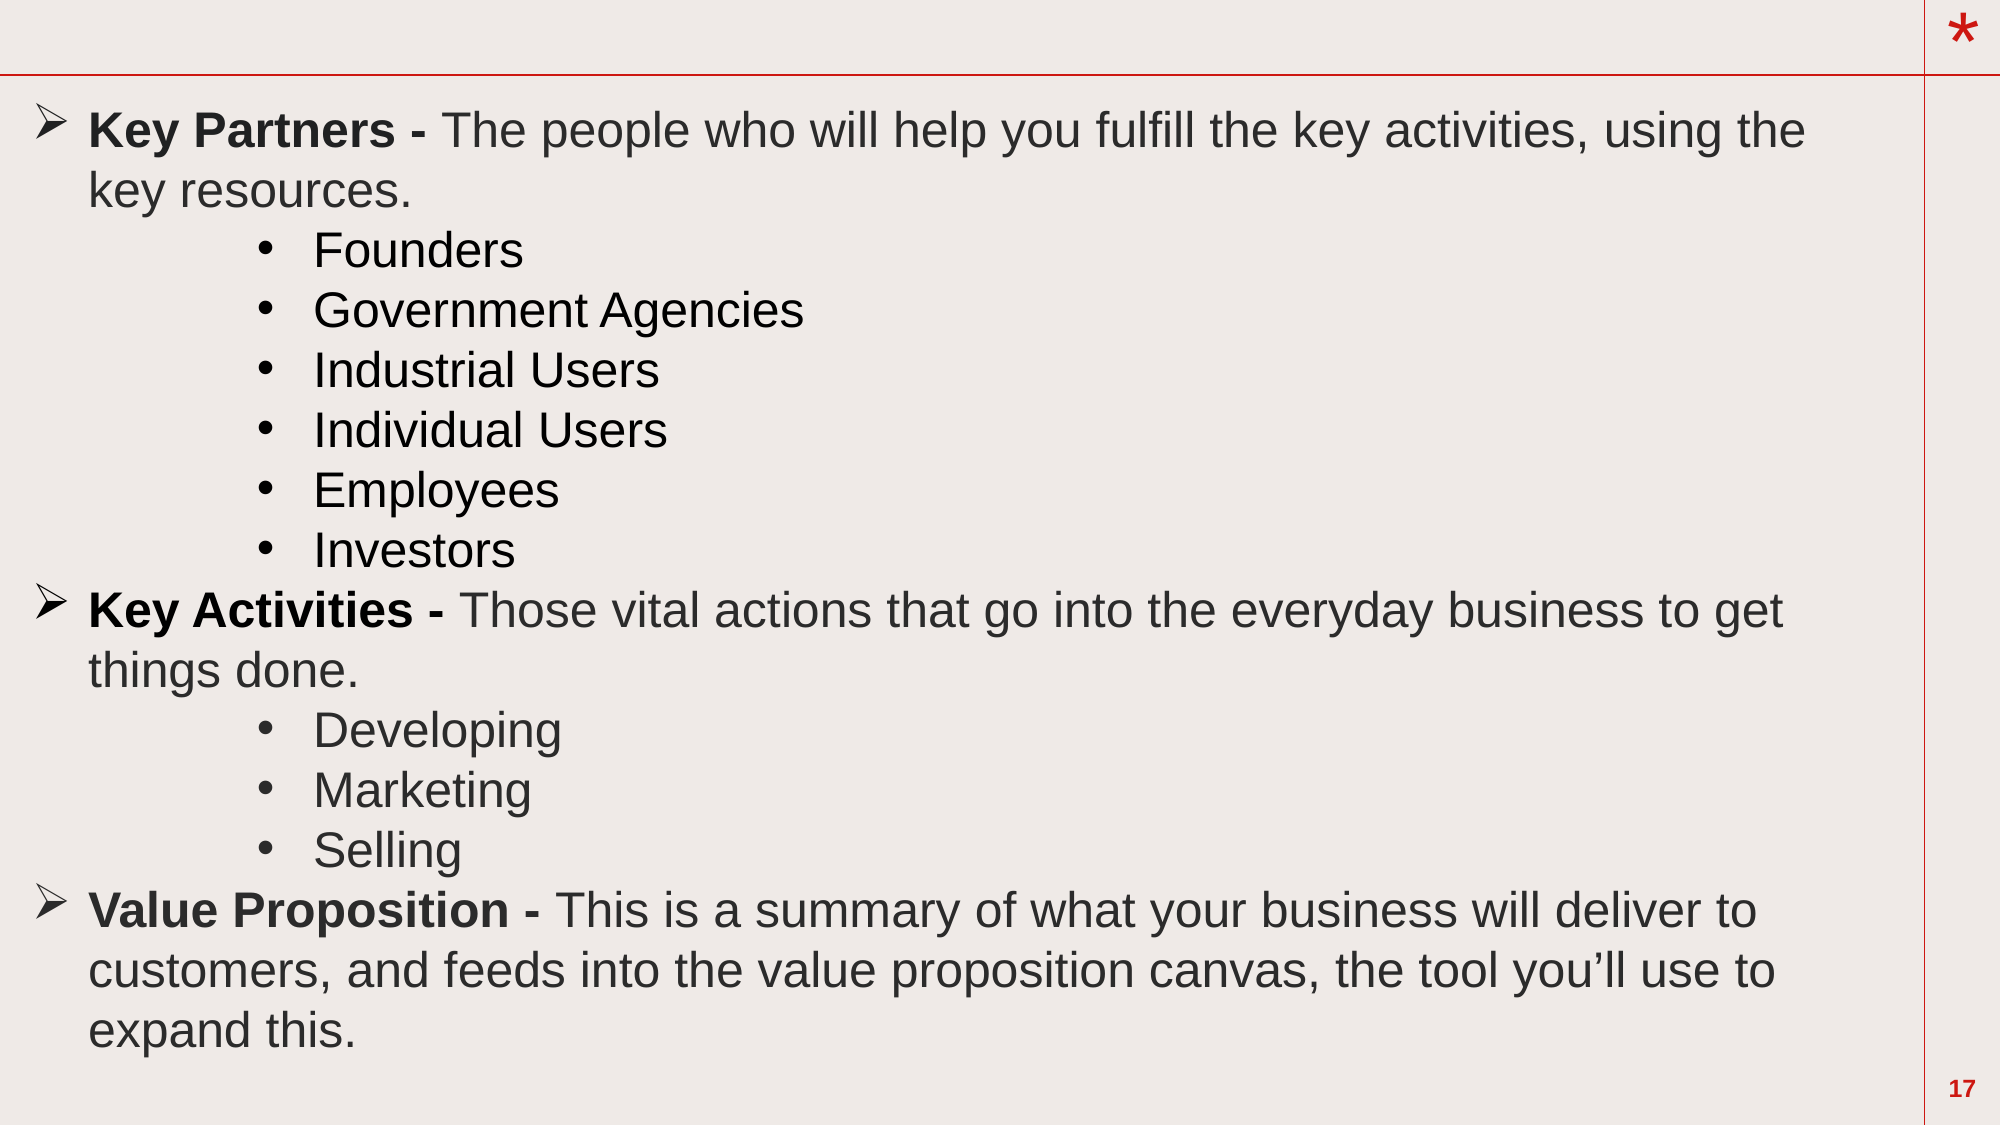

Key Partners - The people who will help you fulfill the key activities, using the key resources.
Founders
Government Agencies
Industrial Users
Individual Users
Employees
Investors
Key Activities - Those vital actions that go into the everyday business to get things done.
Developing
Marketing
Selling
Value Proposition - This is a summary of what your business will deliver to customers, and feeds into the value proposition canvas, the tool you’ll use to expand this.
17